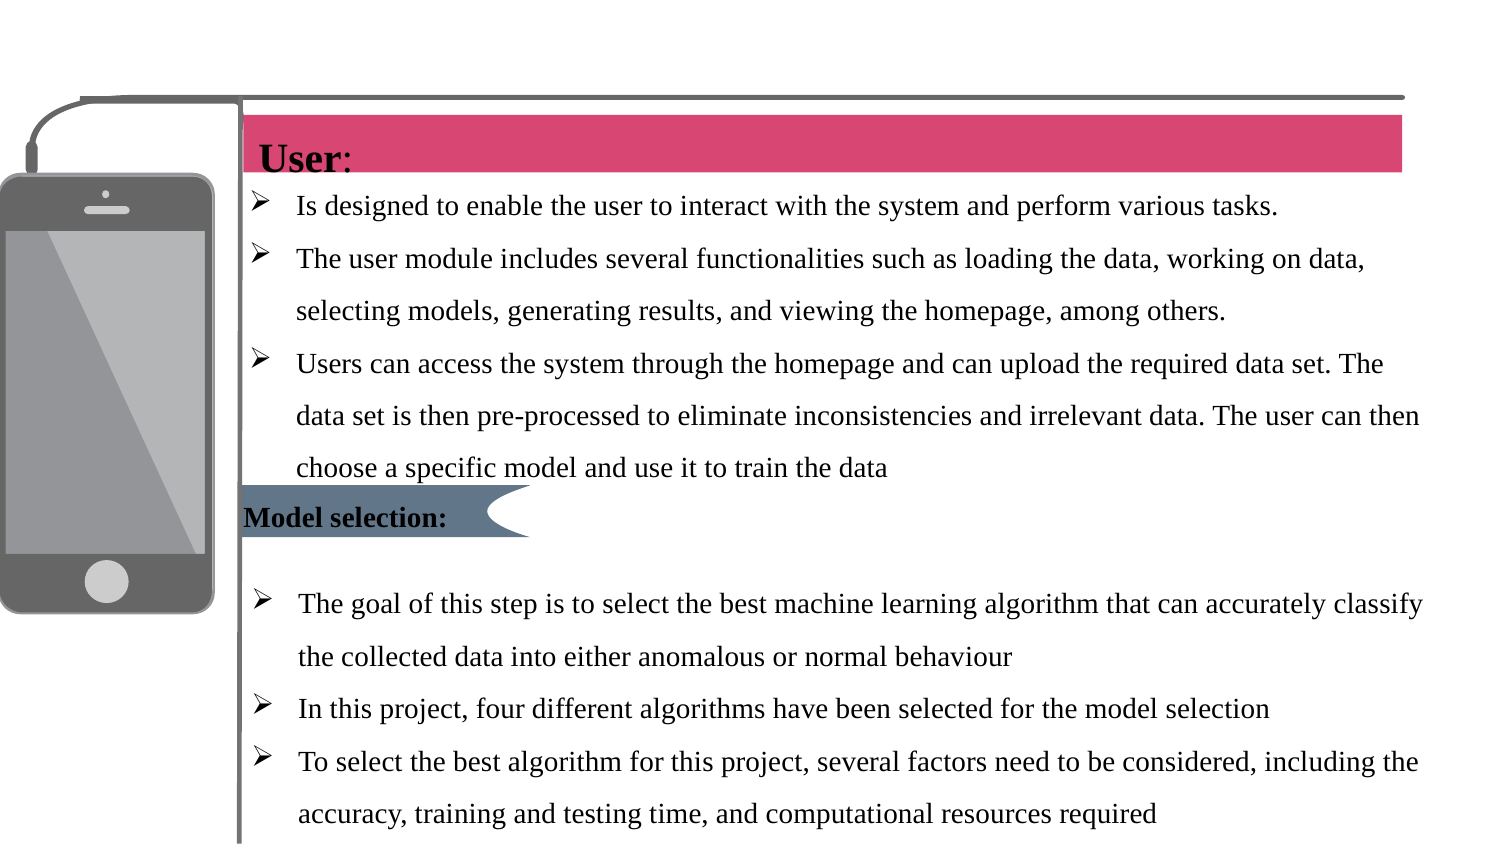

#

User:
Is designed to enable the user to interact with the system and perform various tasks.
The user module includes several functionalities such as loading the data, working on data, selecting models, generating results, and viewing the homepage, among others.
Users can access the system through the homepage and can upload the required data set. The data set is then pre-processed to eliminate inconsistencies and irrelevant data. The user can then choose a specific model and use it to train the data

Model selection:
The goal of this step is to select the best machine learning algorithm that can accurately classify the collected data into either anomalous or normal behaviour
In this project, four different algorithms have been selected for the model selection
To select the best algorithm for this project, several factors need to be considered, including the accuracy, training and testing time, and computational resources required